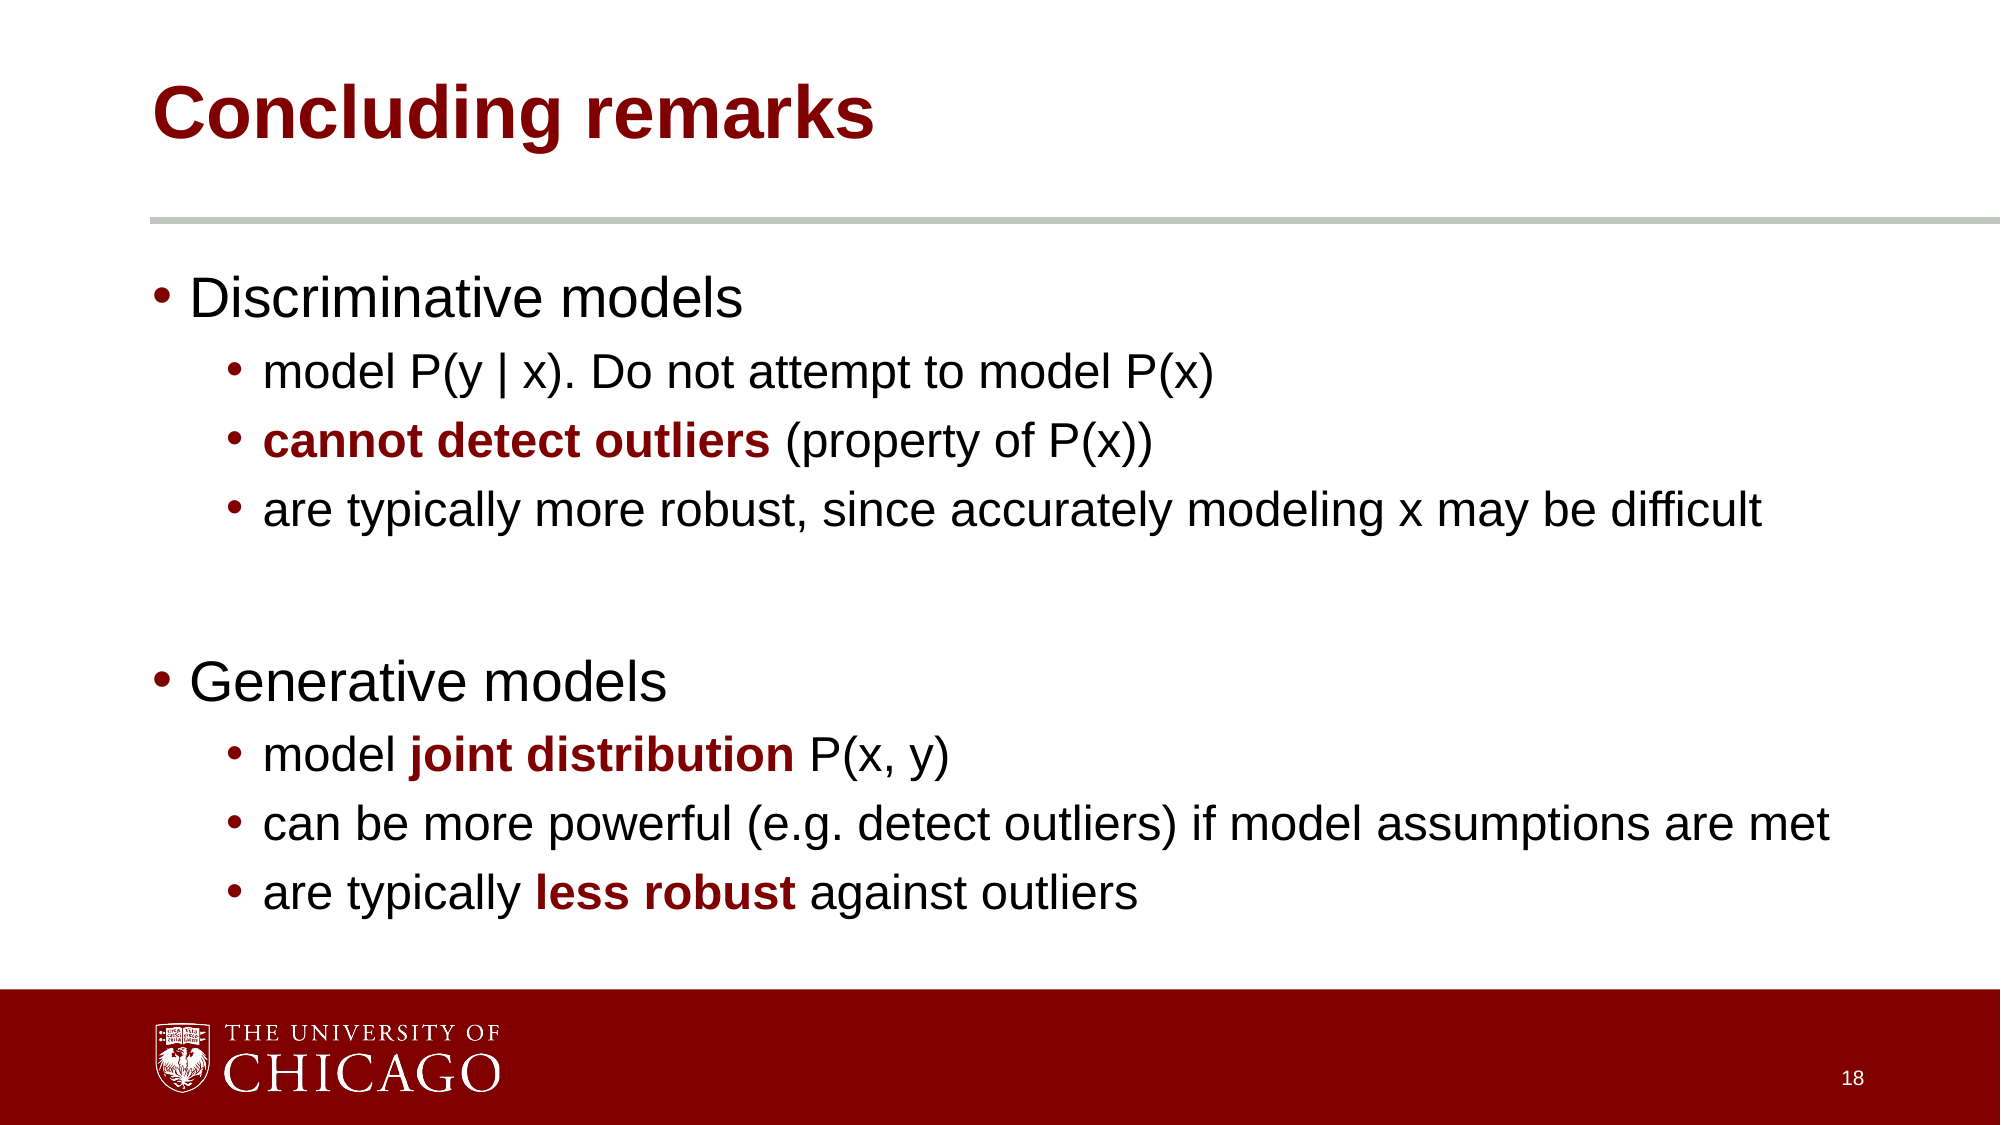

# Concluding remarks
Discriminative models
model P(y | x). Do not attempt to model P(x)
cannot detect outliers (property of P(x))
are typically more robust, since accurately modeling x may be difficult

Generative models
model joint distribution P(x, y)
can be more powerful (e.g. detect outliers) if model assumptions are met
are typically less robust against outliers

18